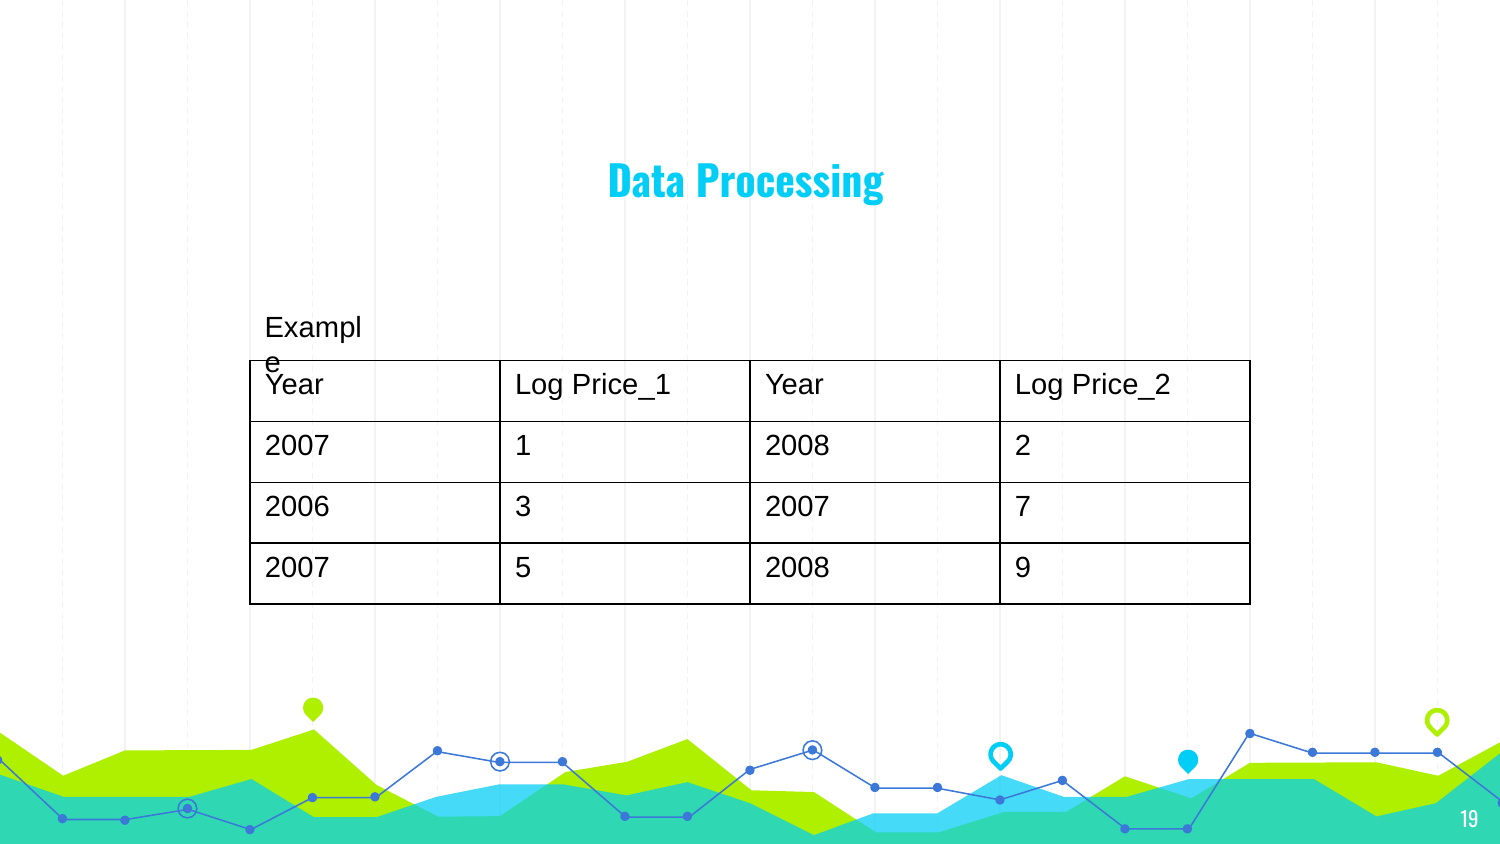

# Data Processing
Example
| Year | Log Price\_1 | Year | Log Price\_2 |
| --- | --- | --- | --- |
| 2007 | 1 | 2008 | 2 |
| 2006 | 3 | 2007 | 7 |
| 2007 | 5 | 2008 | 9 |
19